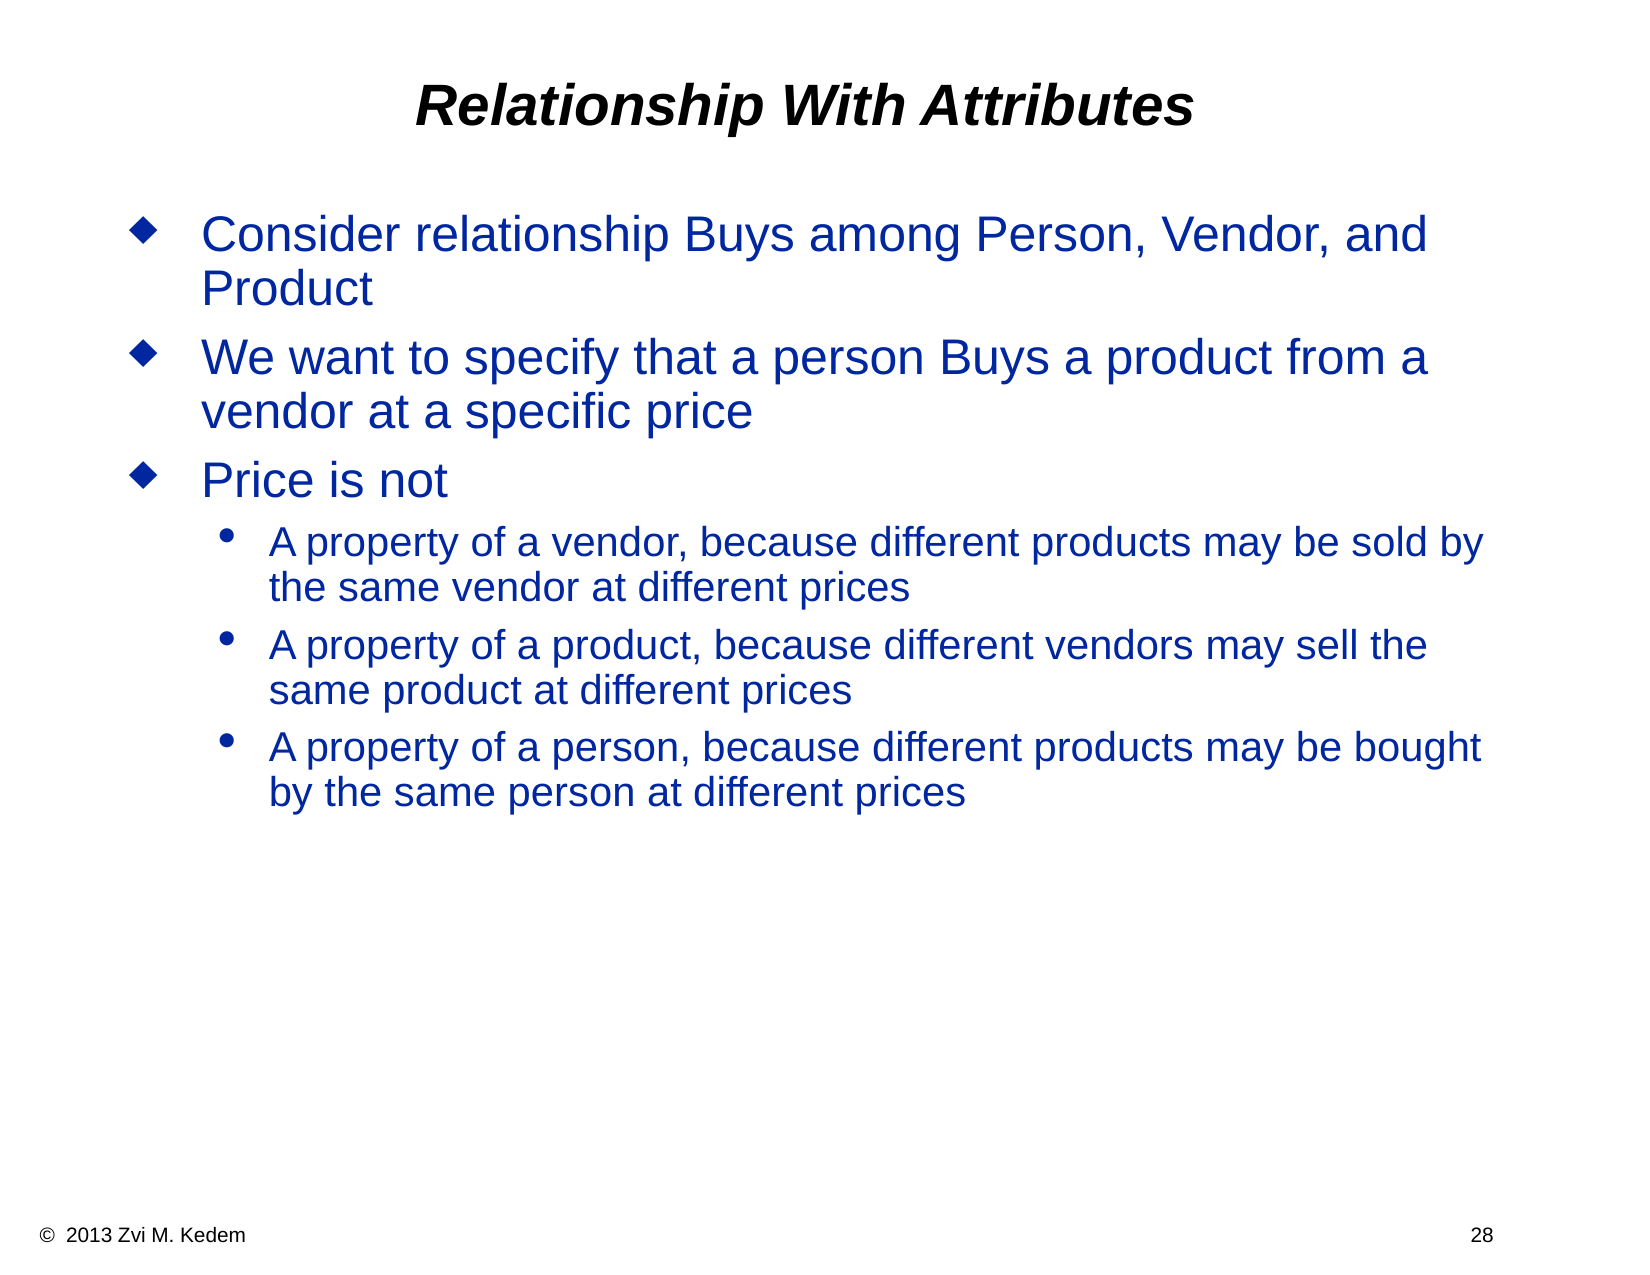

# Relationship With Attributes
Consider relationship Buys among Person, Vendor, and Product
We want to specify that a person Buys a product from a vendor at a specific price
Price is not
A property of a vendor, because different products may be sold by the same vendor at different prices
A property of a product, because different vendors may sell the same product at different prices
A property of a person, because different products may be bought by the same person at different prices